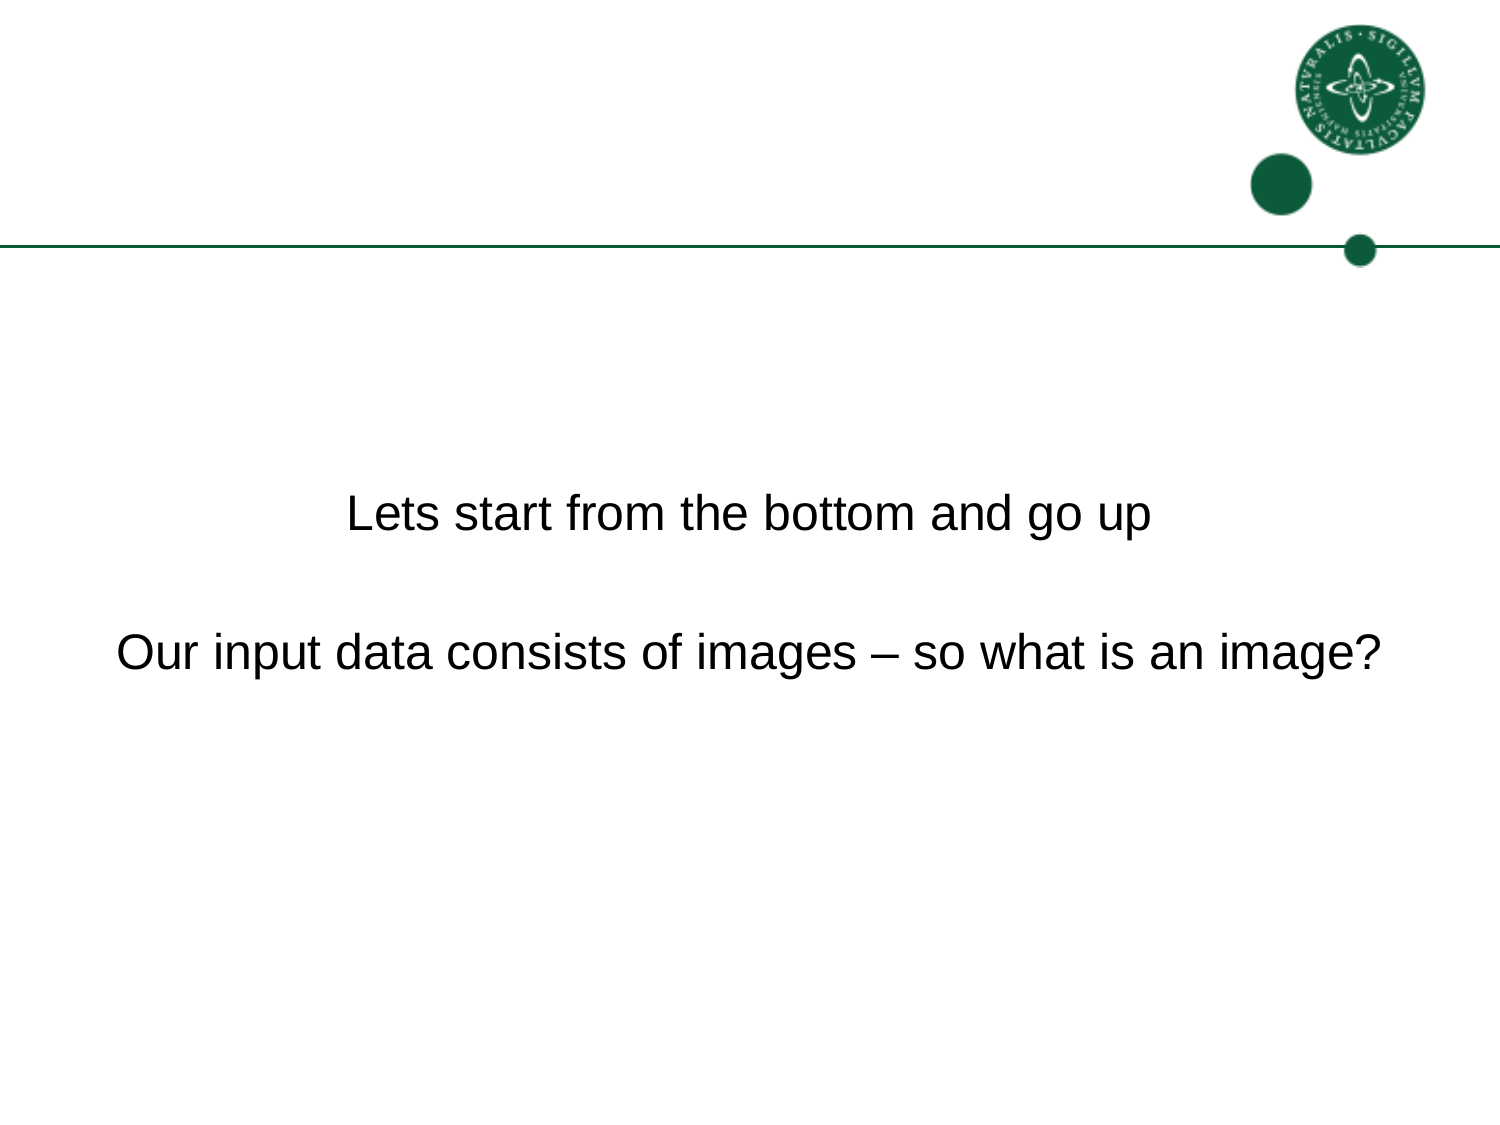

#

Lets start from the bottom and go up

Our input data consists of images – so what is an image?